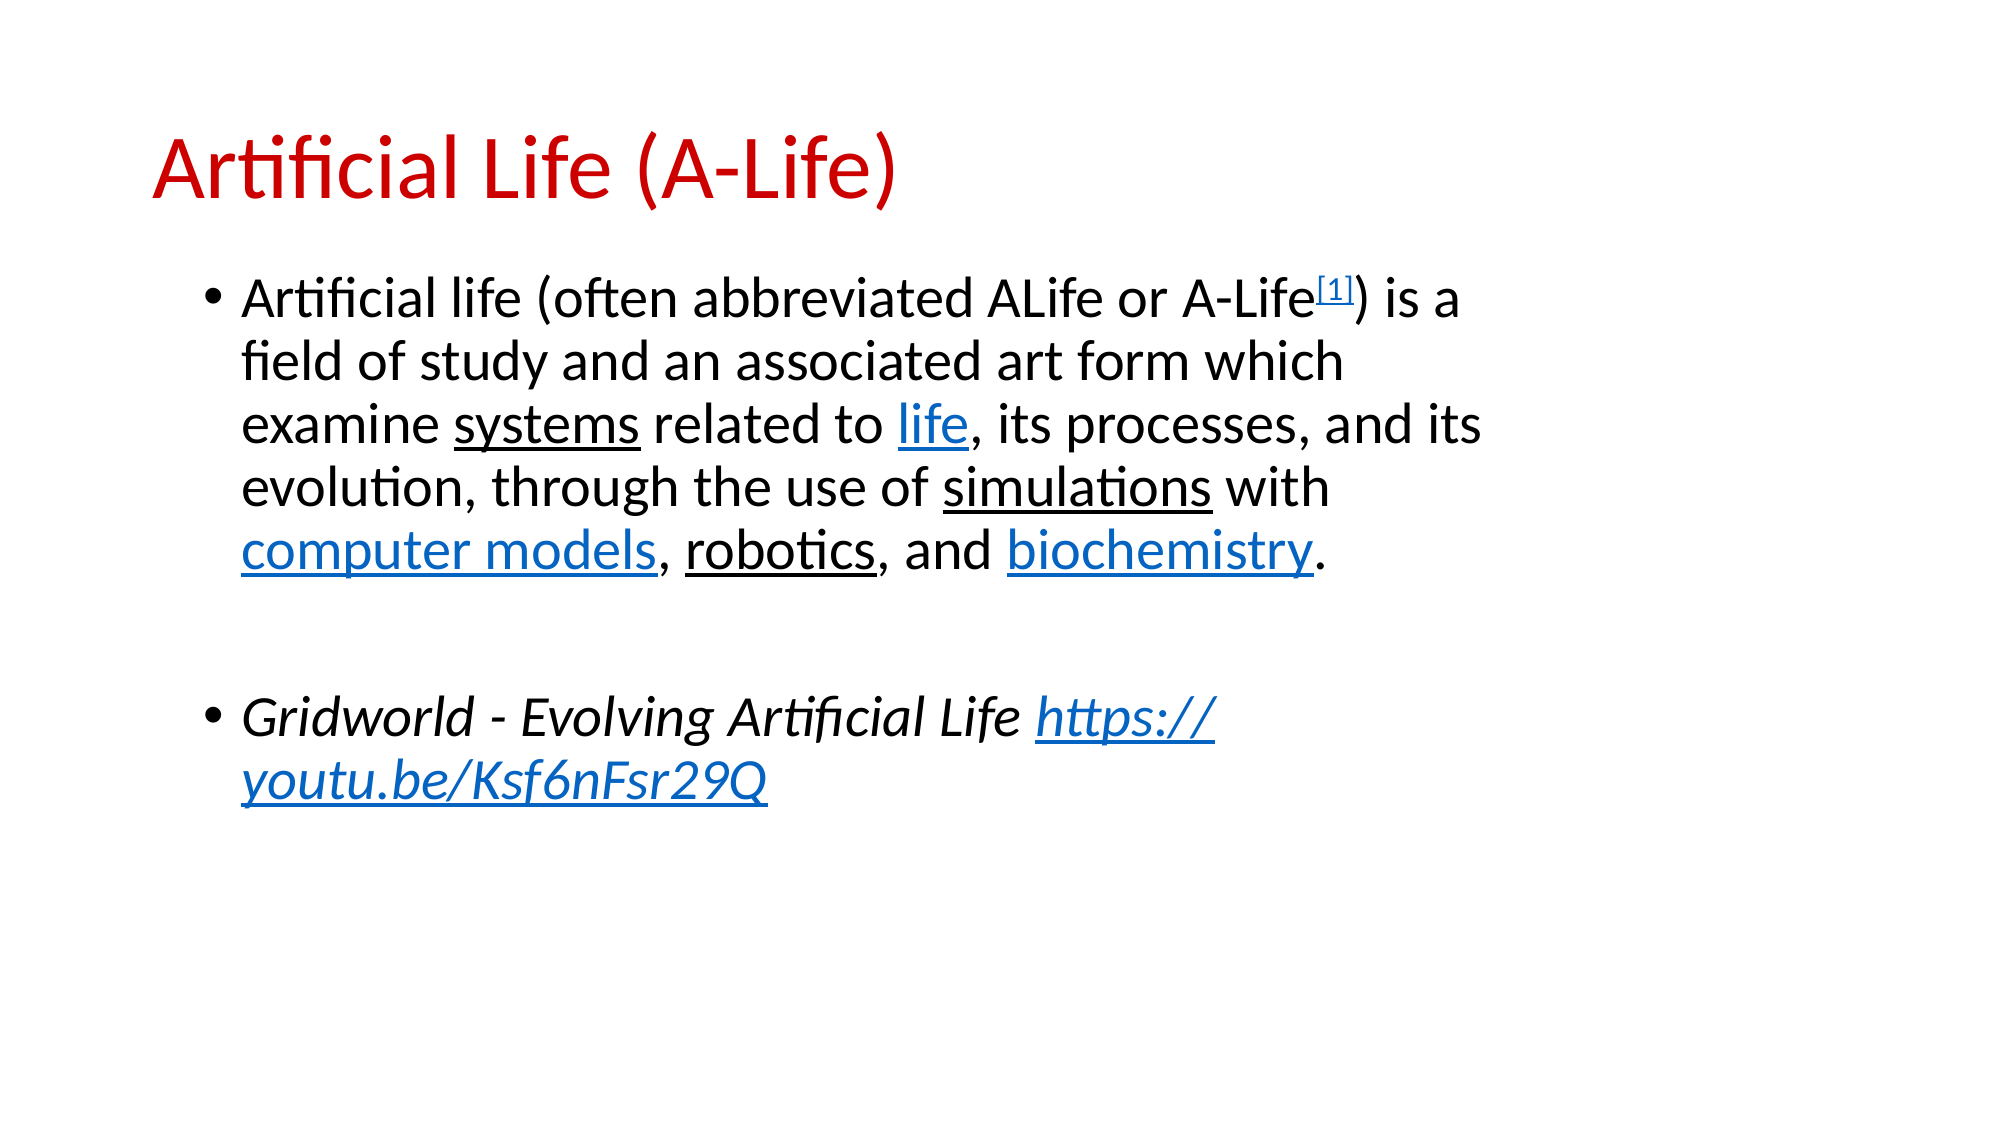

# Artificial Life (A-Life)
Artificial life (often abbreviated ALife or A-Life[1]) is a field of study and an associated art form which examine systems related to life, its processes, and its evolution, through the use of simulations with computer models, robotics, and biochemistry.

Gridworld - Evolving Artificial Life https://youtu.be/Ksf6nFsr29Q